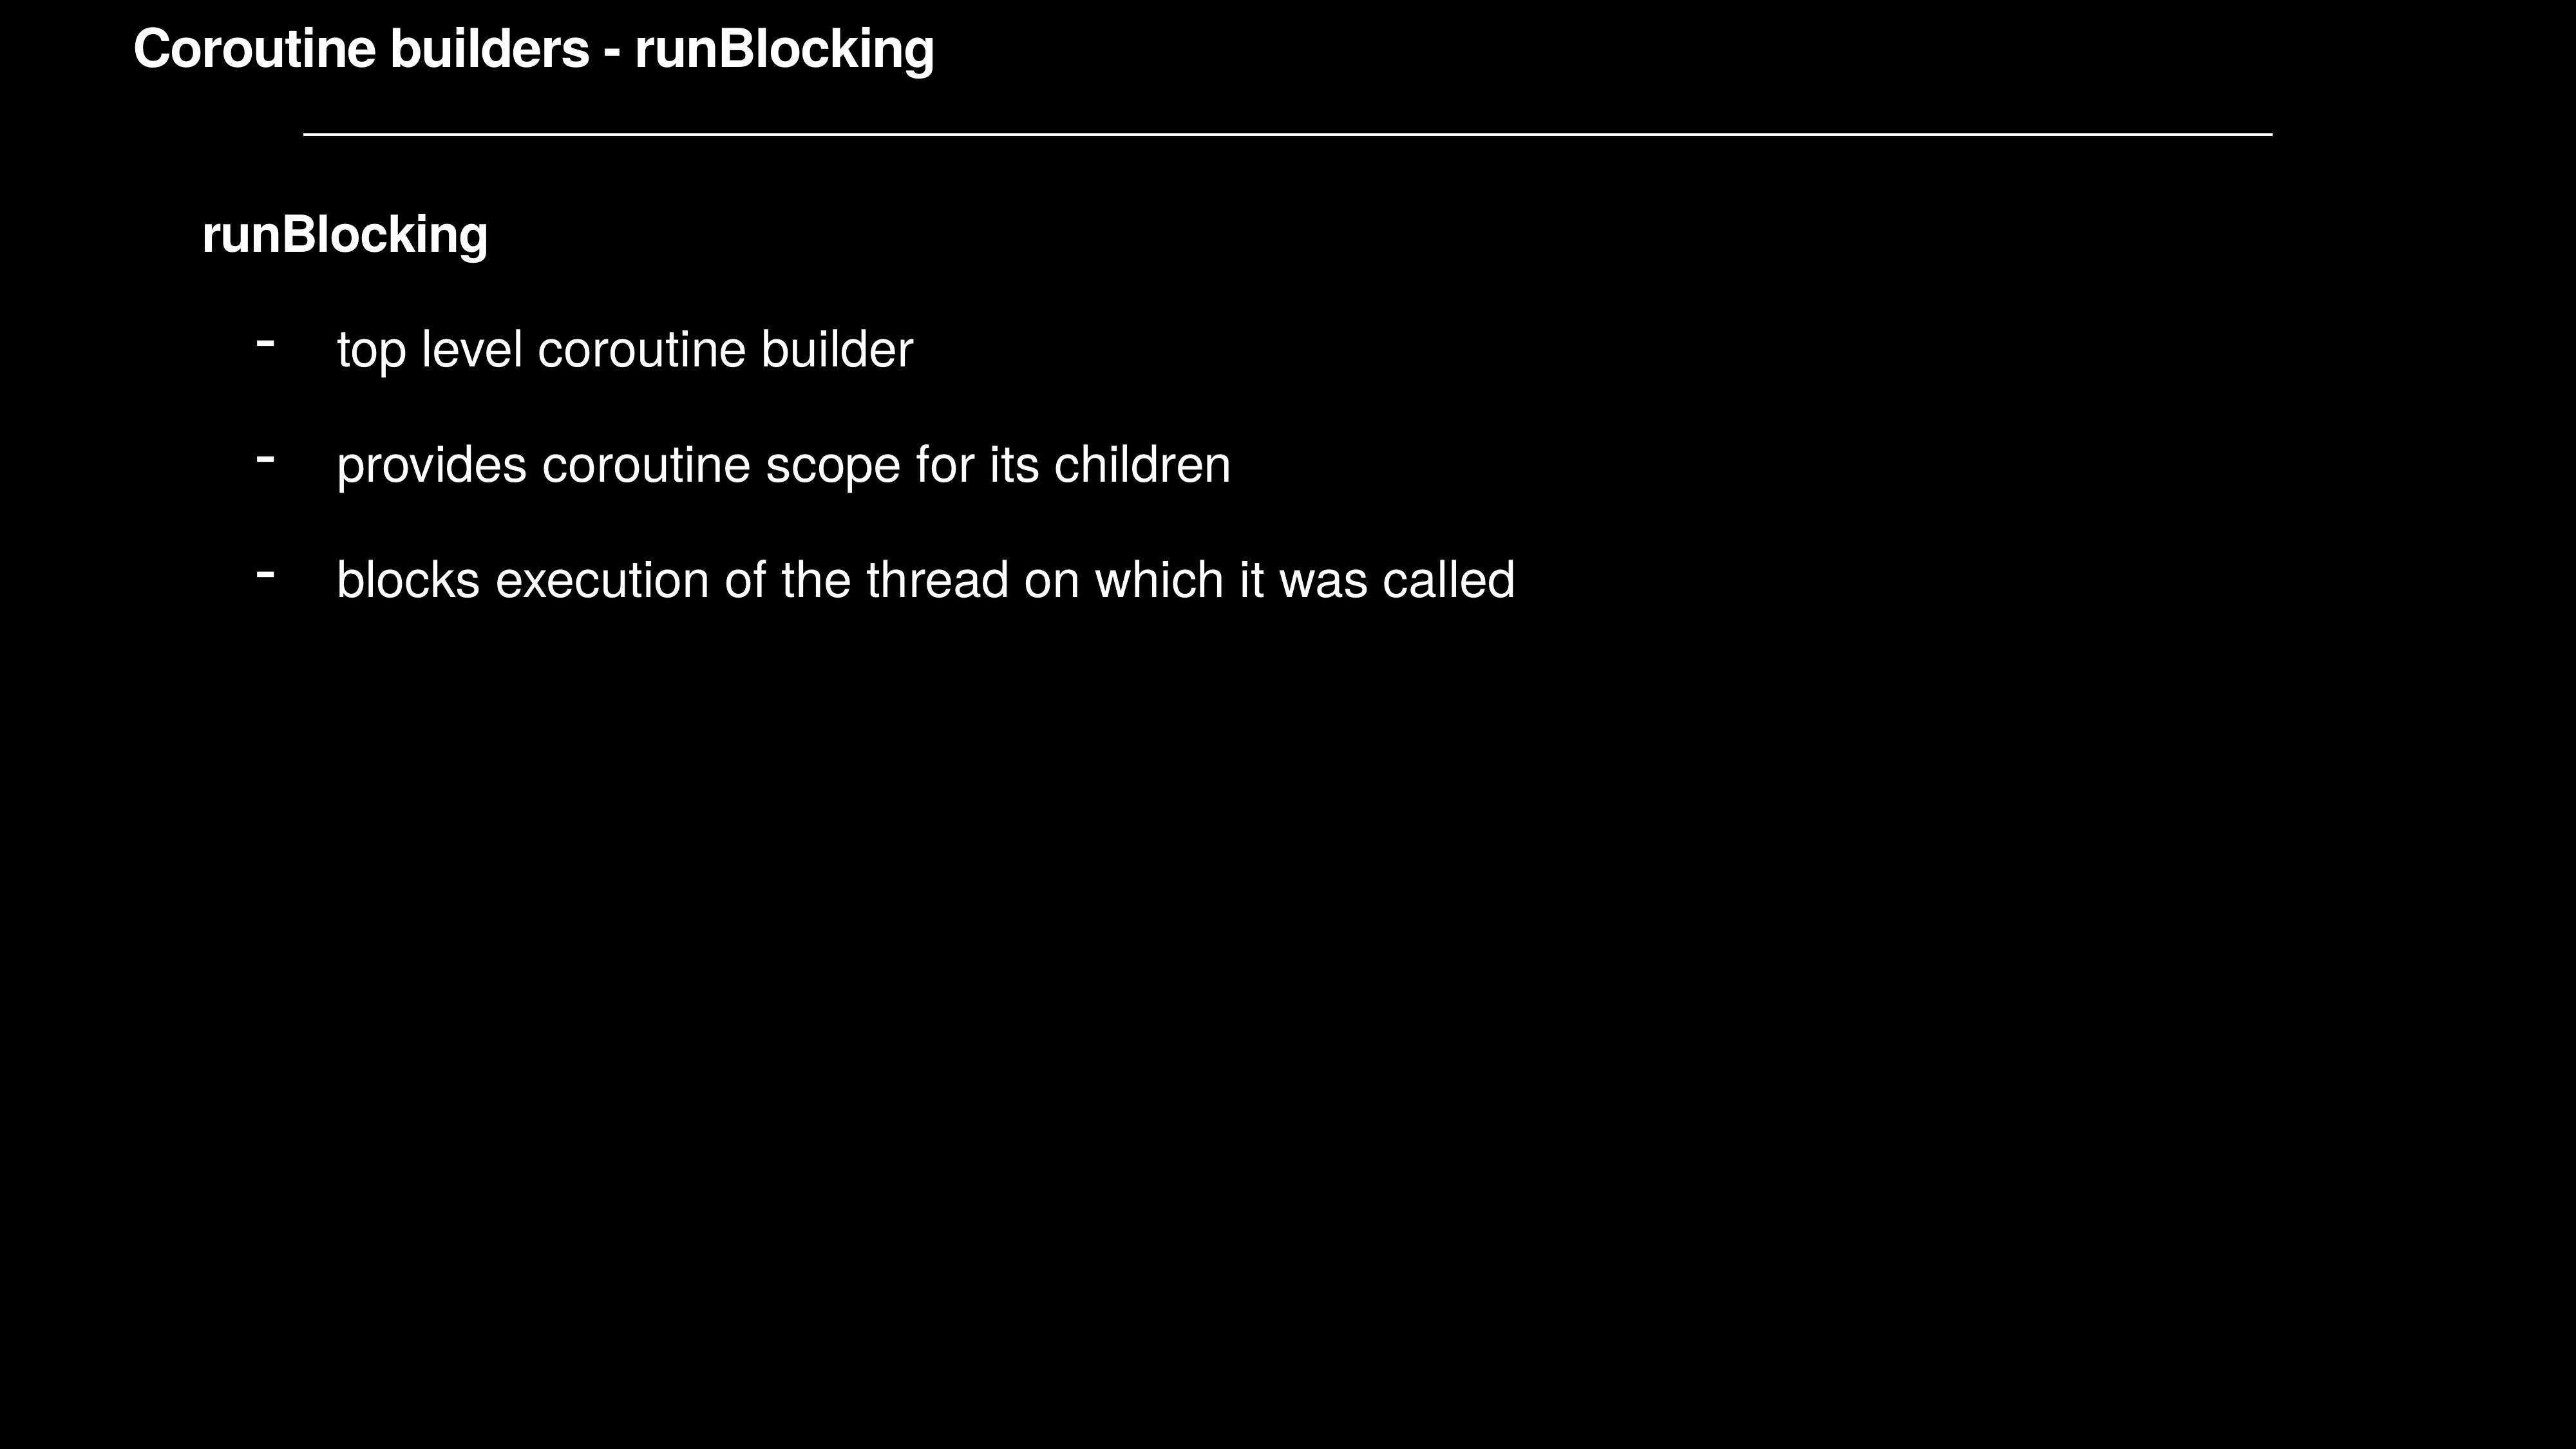

Coroutine builders - runBlocking

runBlocking
top level coroutine builder
provides coroutine scope for its children
blocks execution of the thread on which it was called